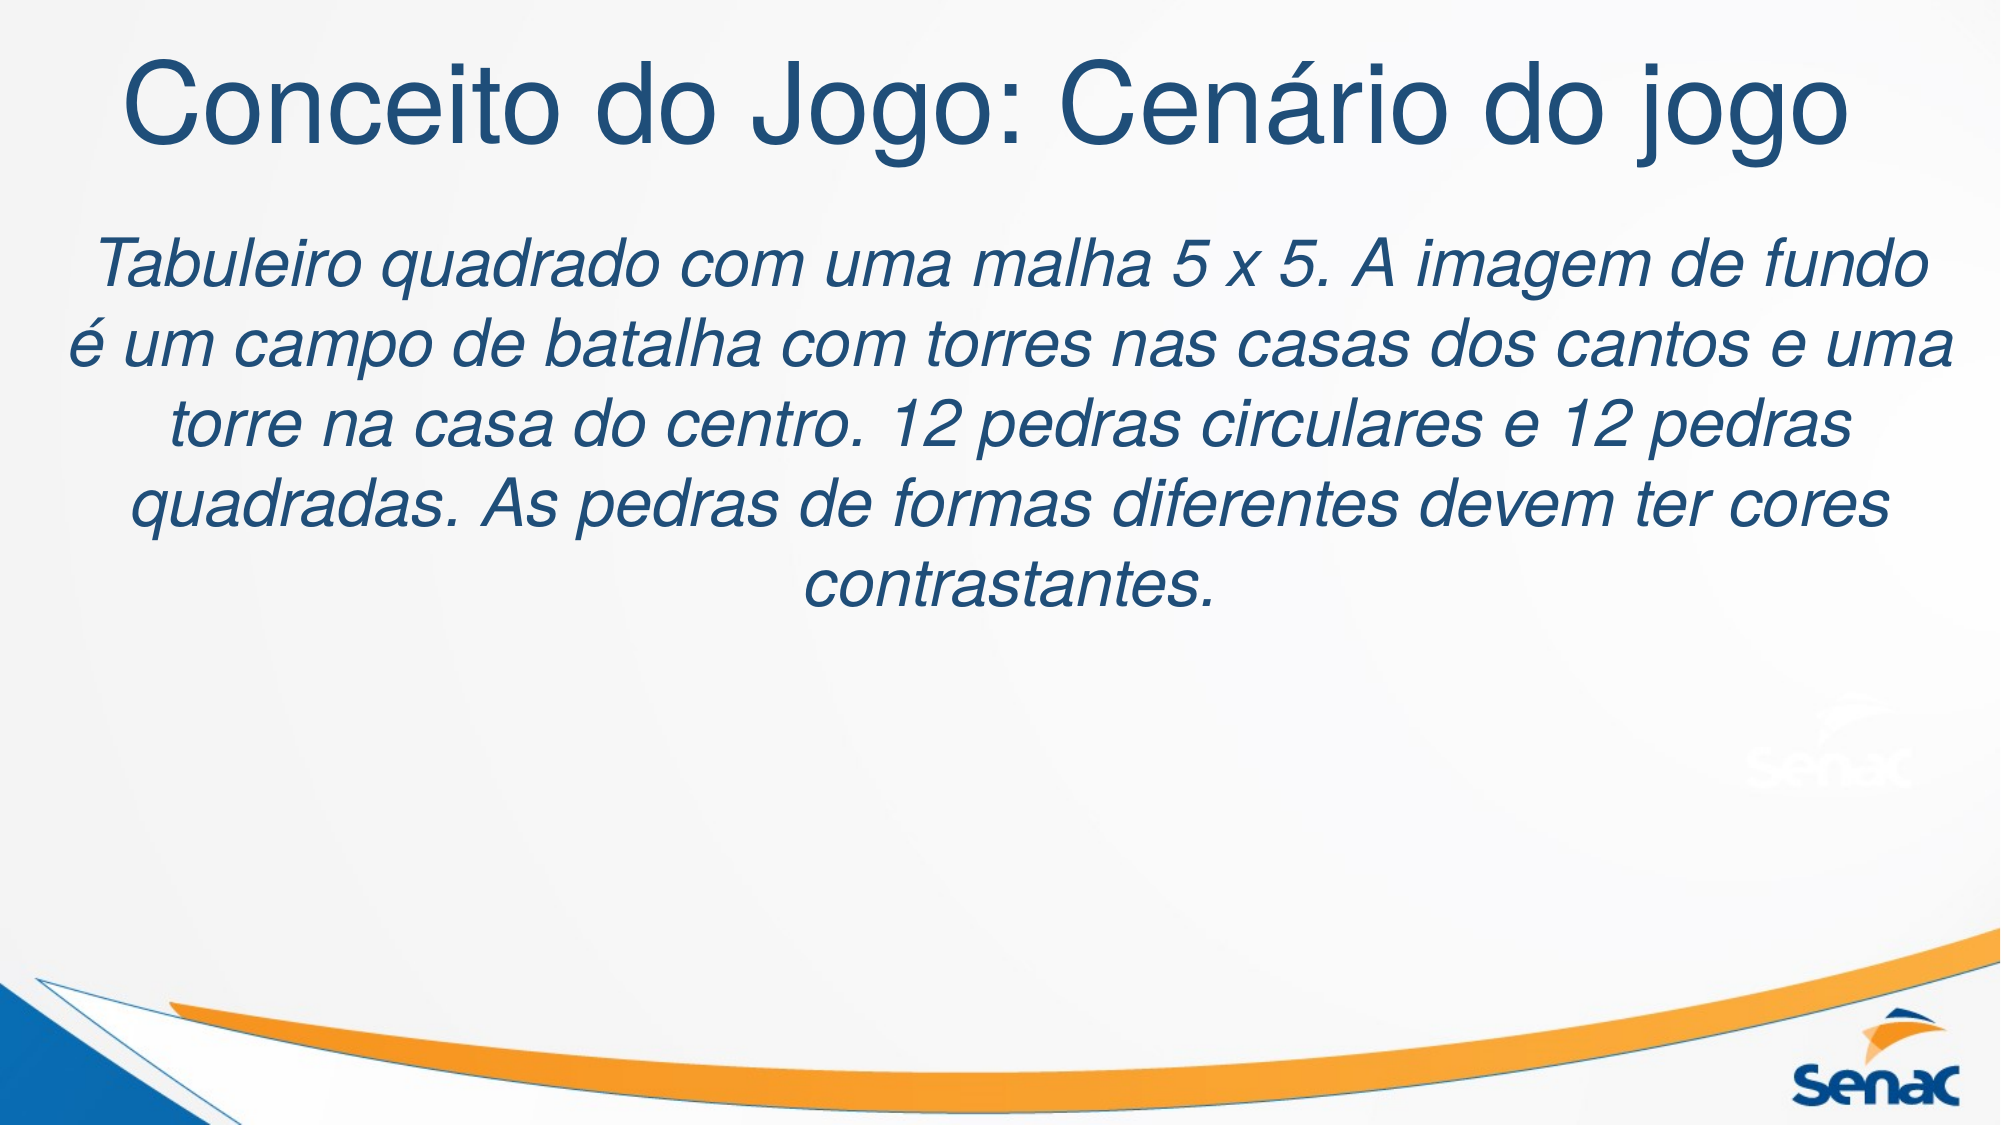

# Conceito do Jogo: Cenário do jogo
Tabuleiro quadrado com uma malha 5 x 5. A imagem de fundo é um campo de batalha com torres nas casas dos cantos e uma torre na casa do centro. 12 pedras circulares e 12 pedras quadradas. As pedras de formas diferentes devem ter cores contrastantes.